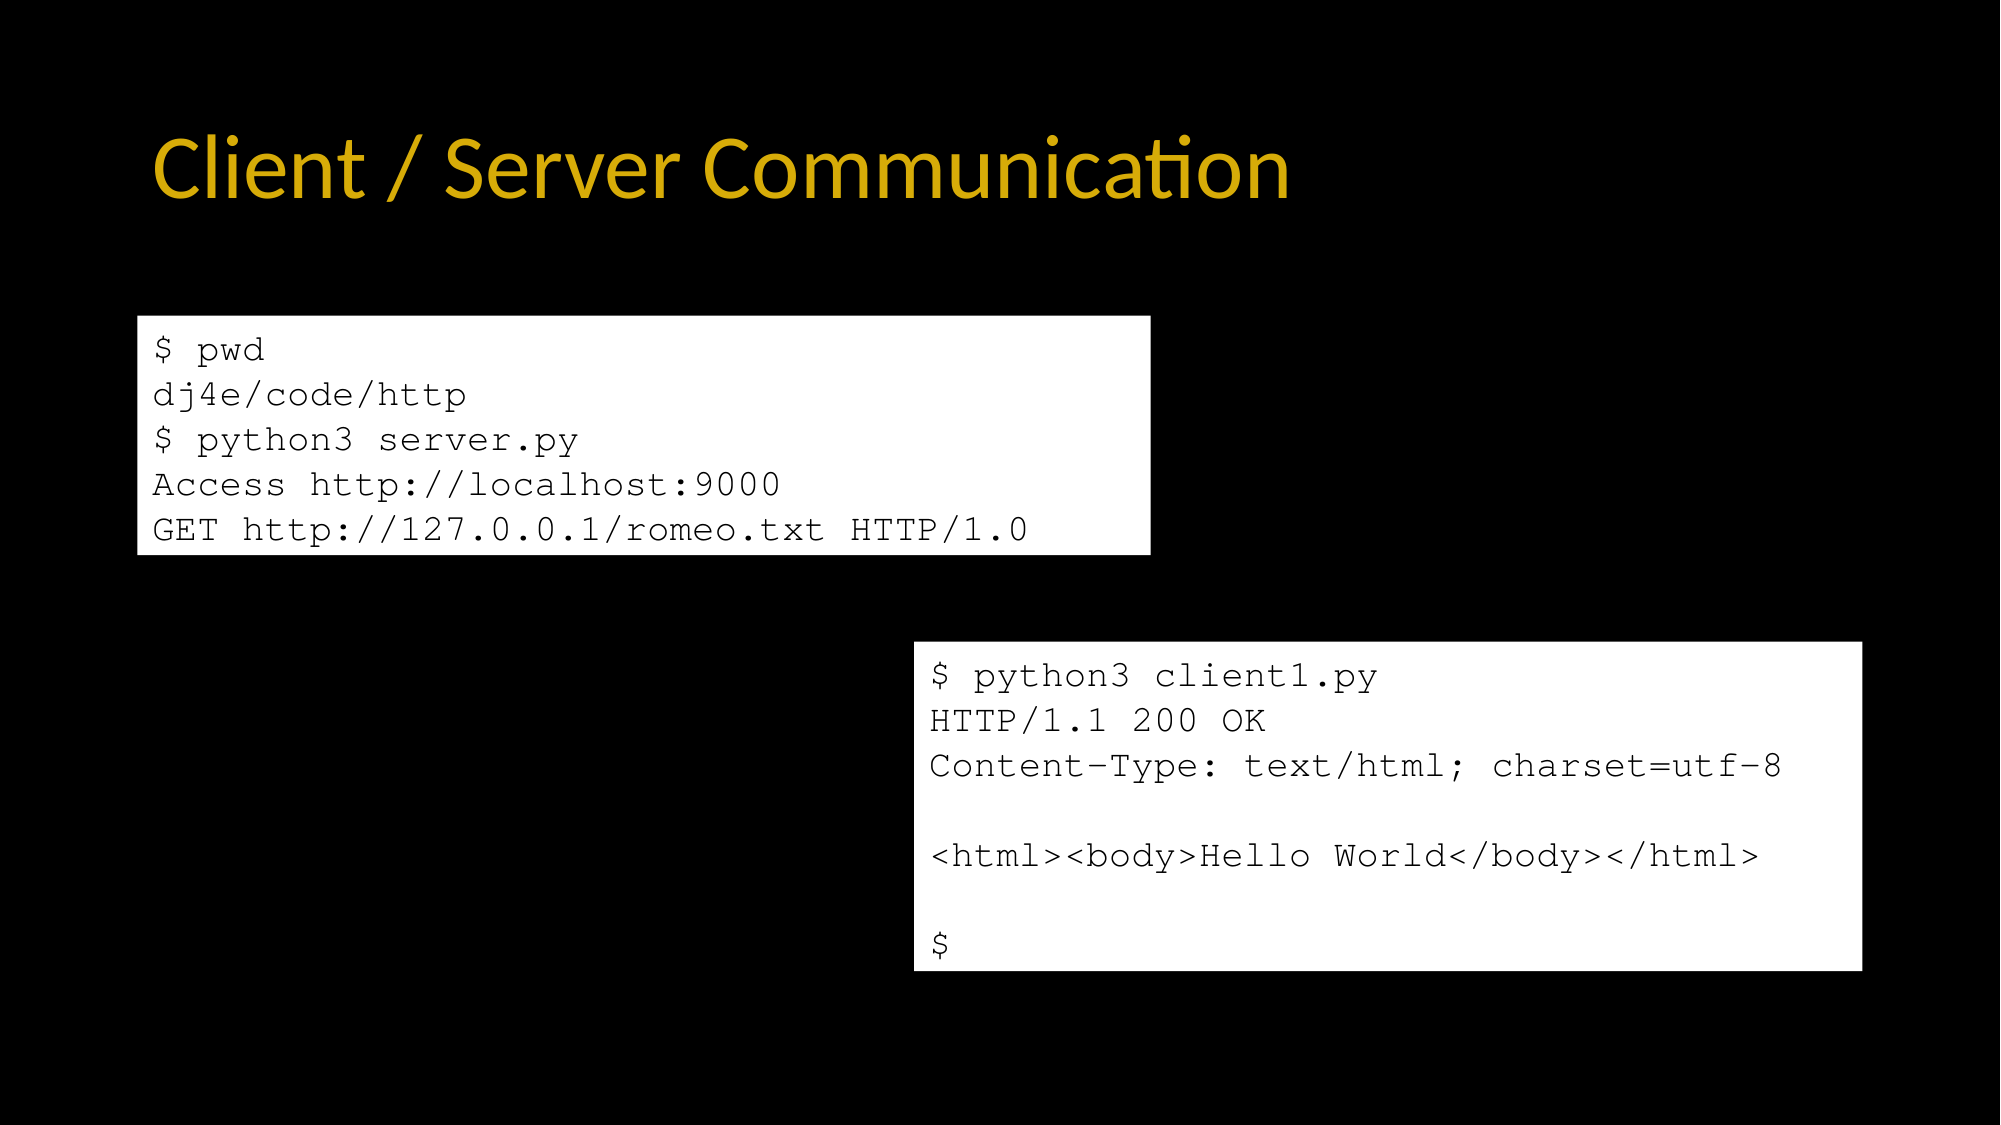

# Client / Server Communication
$ pwd
dj4e/code/http
$ python3 server.py
Access http://localhost:9000
GET http://127.0.0.1/romeo.txt HTTP/1.0
$ python3 client1.py
HTTP/1.1 200 OK
Content-Type: text/html; charset=utf-8

<html><body>Hello World</body></html>

$